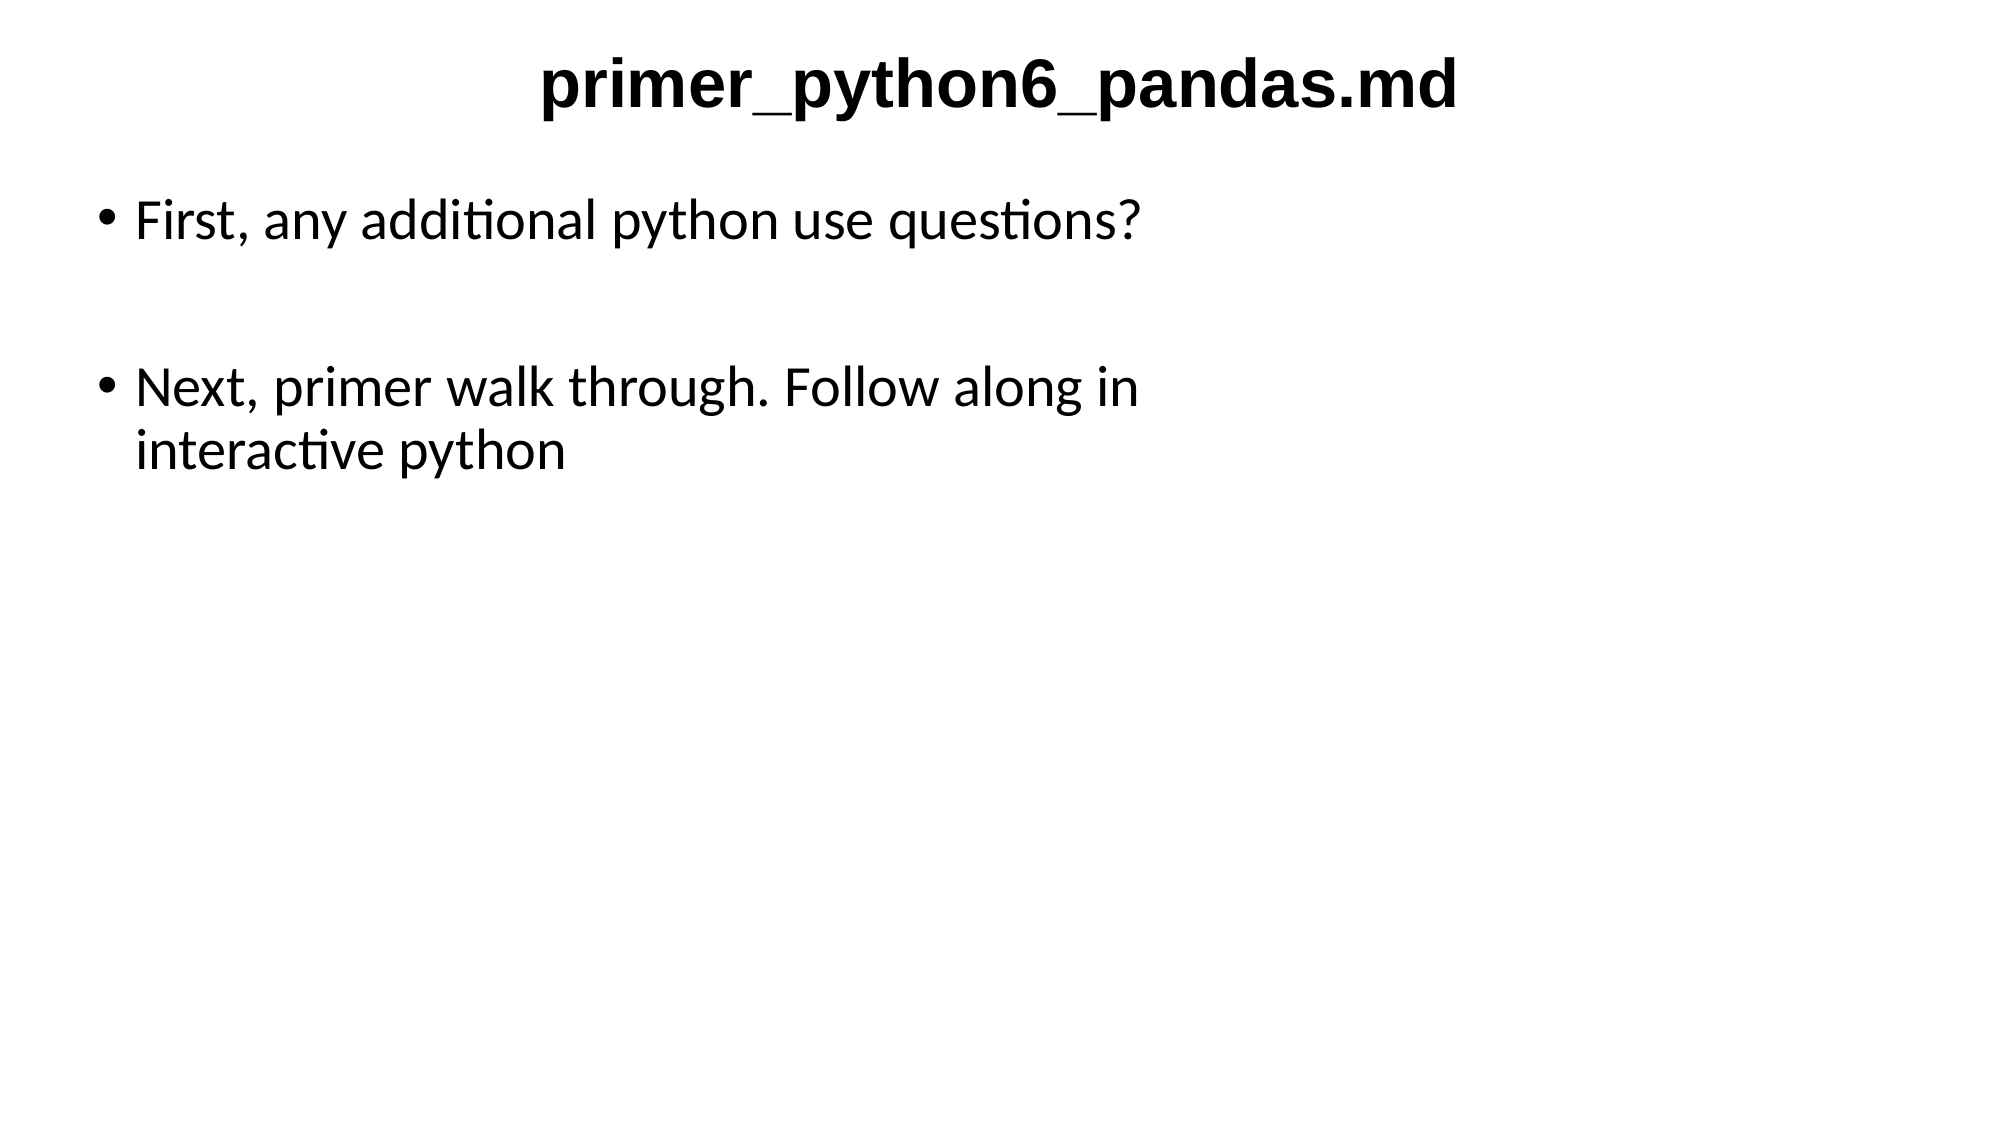

primer_python6_pandas.md
First, any additional python use questions?

Next, primer walk through. Follow along in interactive python